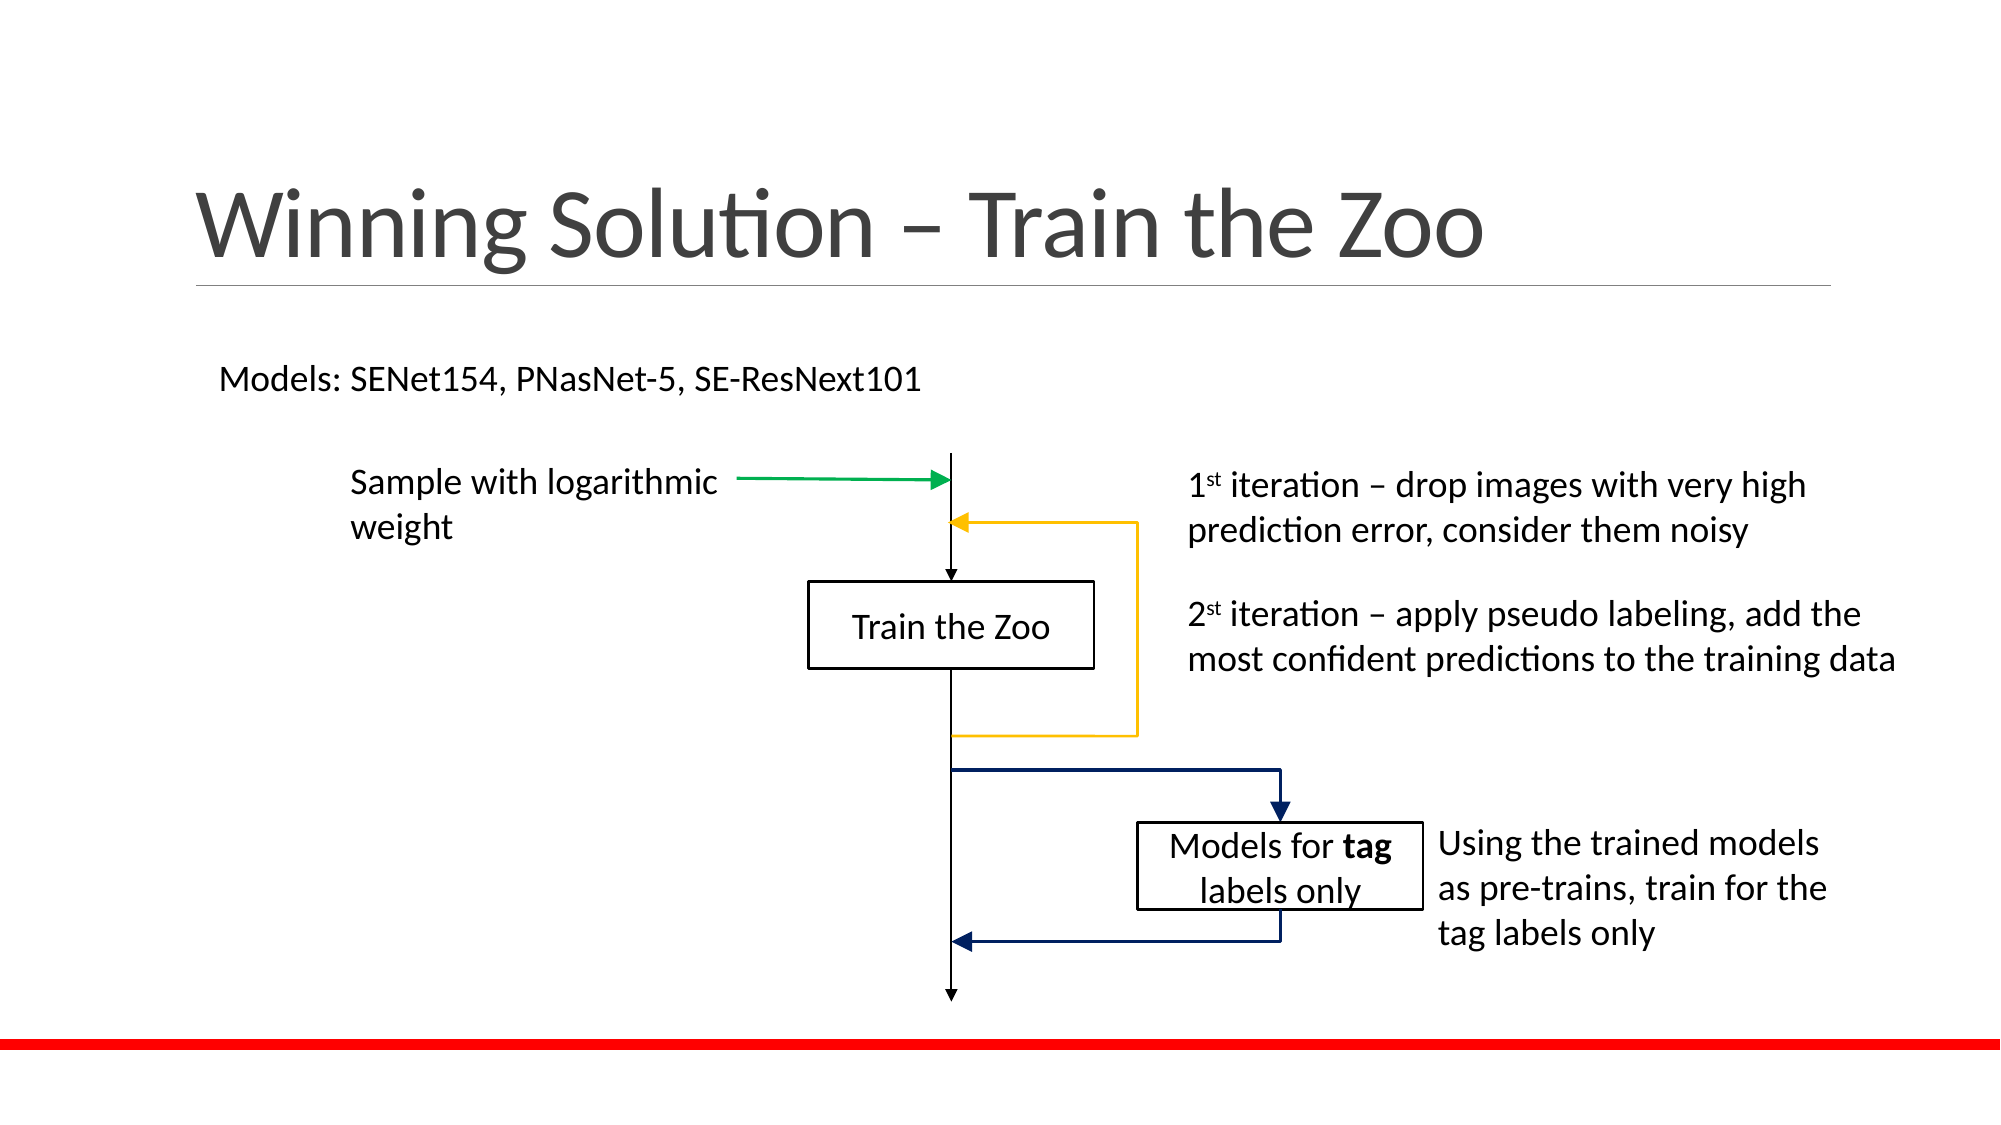

# Winning Solution – Train the Zoo
Models: SENet154, PNasNet-5, SE-ResNext101
Sample with logarithmic weight
1st iteration – drop images with very high prediction error, consider them noisy

Train the Zoo
2st iteration – apply pseudo labeling, add the most confident predictions to the training data
Using the trained models as pre-trains, train for the tag labels only
Models for tag labels only